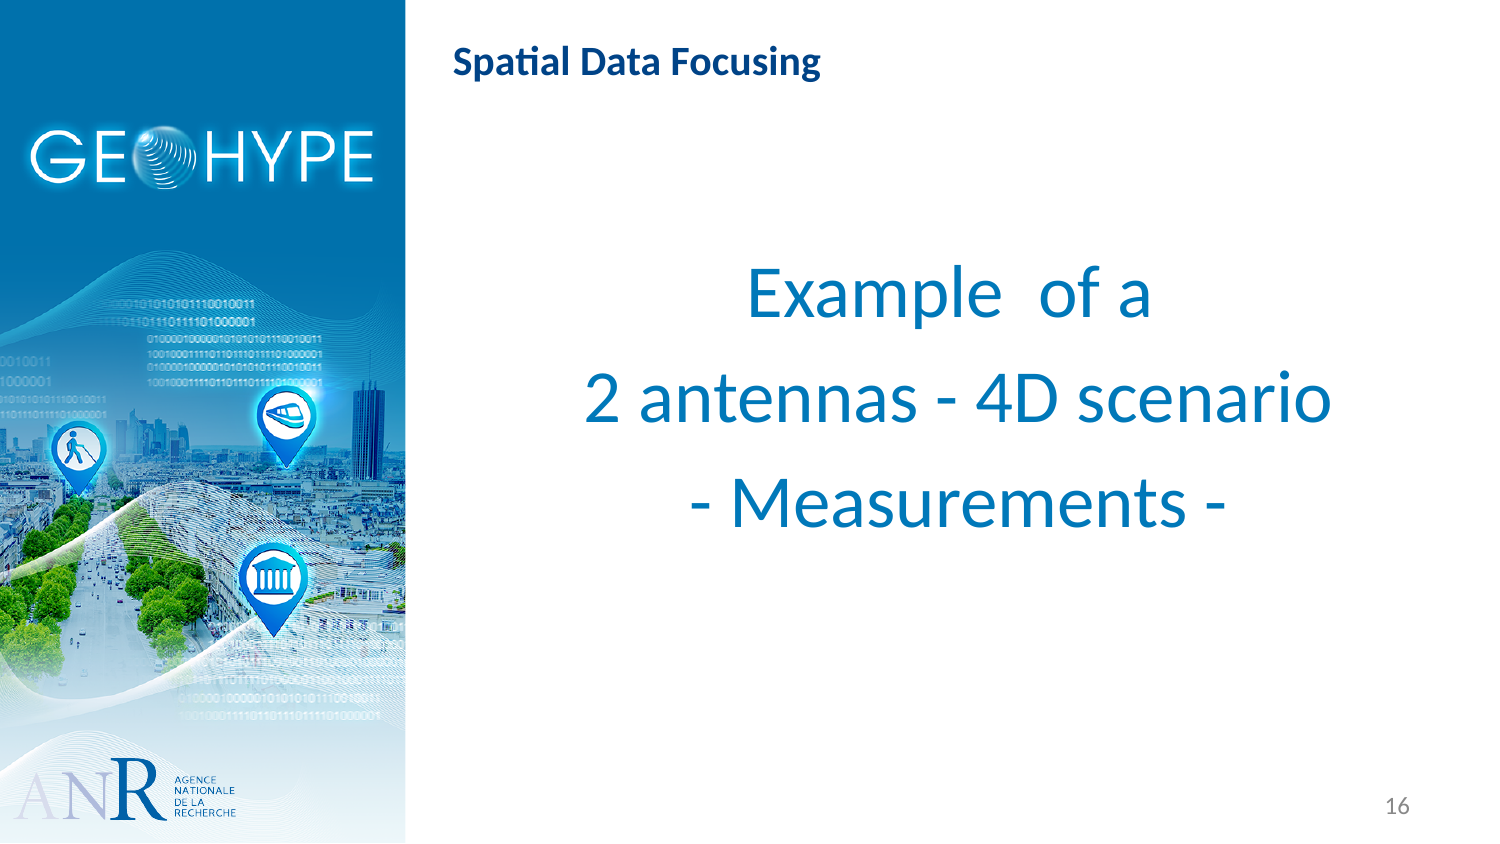

# Spatial Data Focusing
Example  of a
2 antennas - 4D scenario
- Measurements -
16